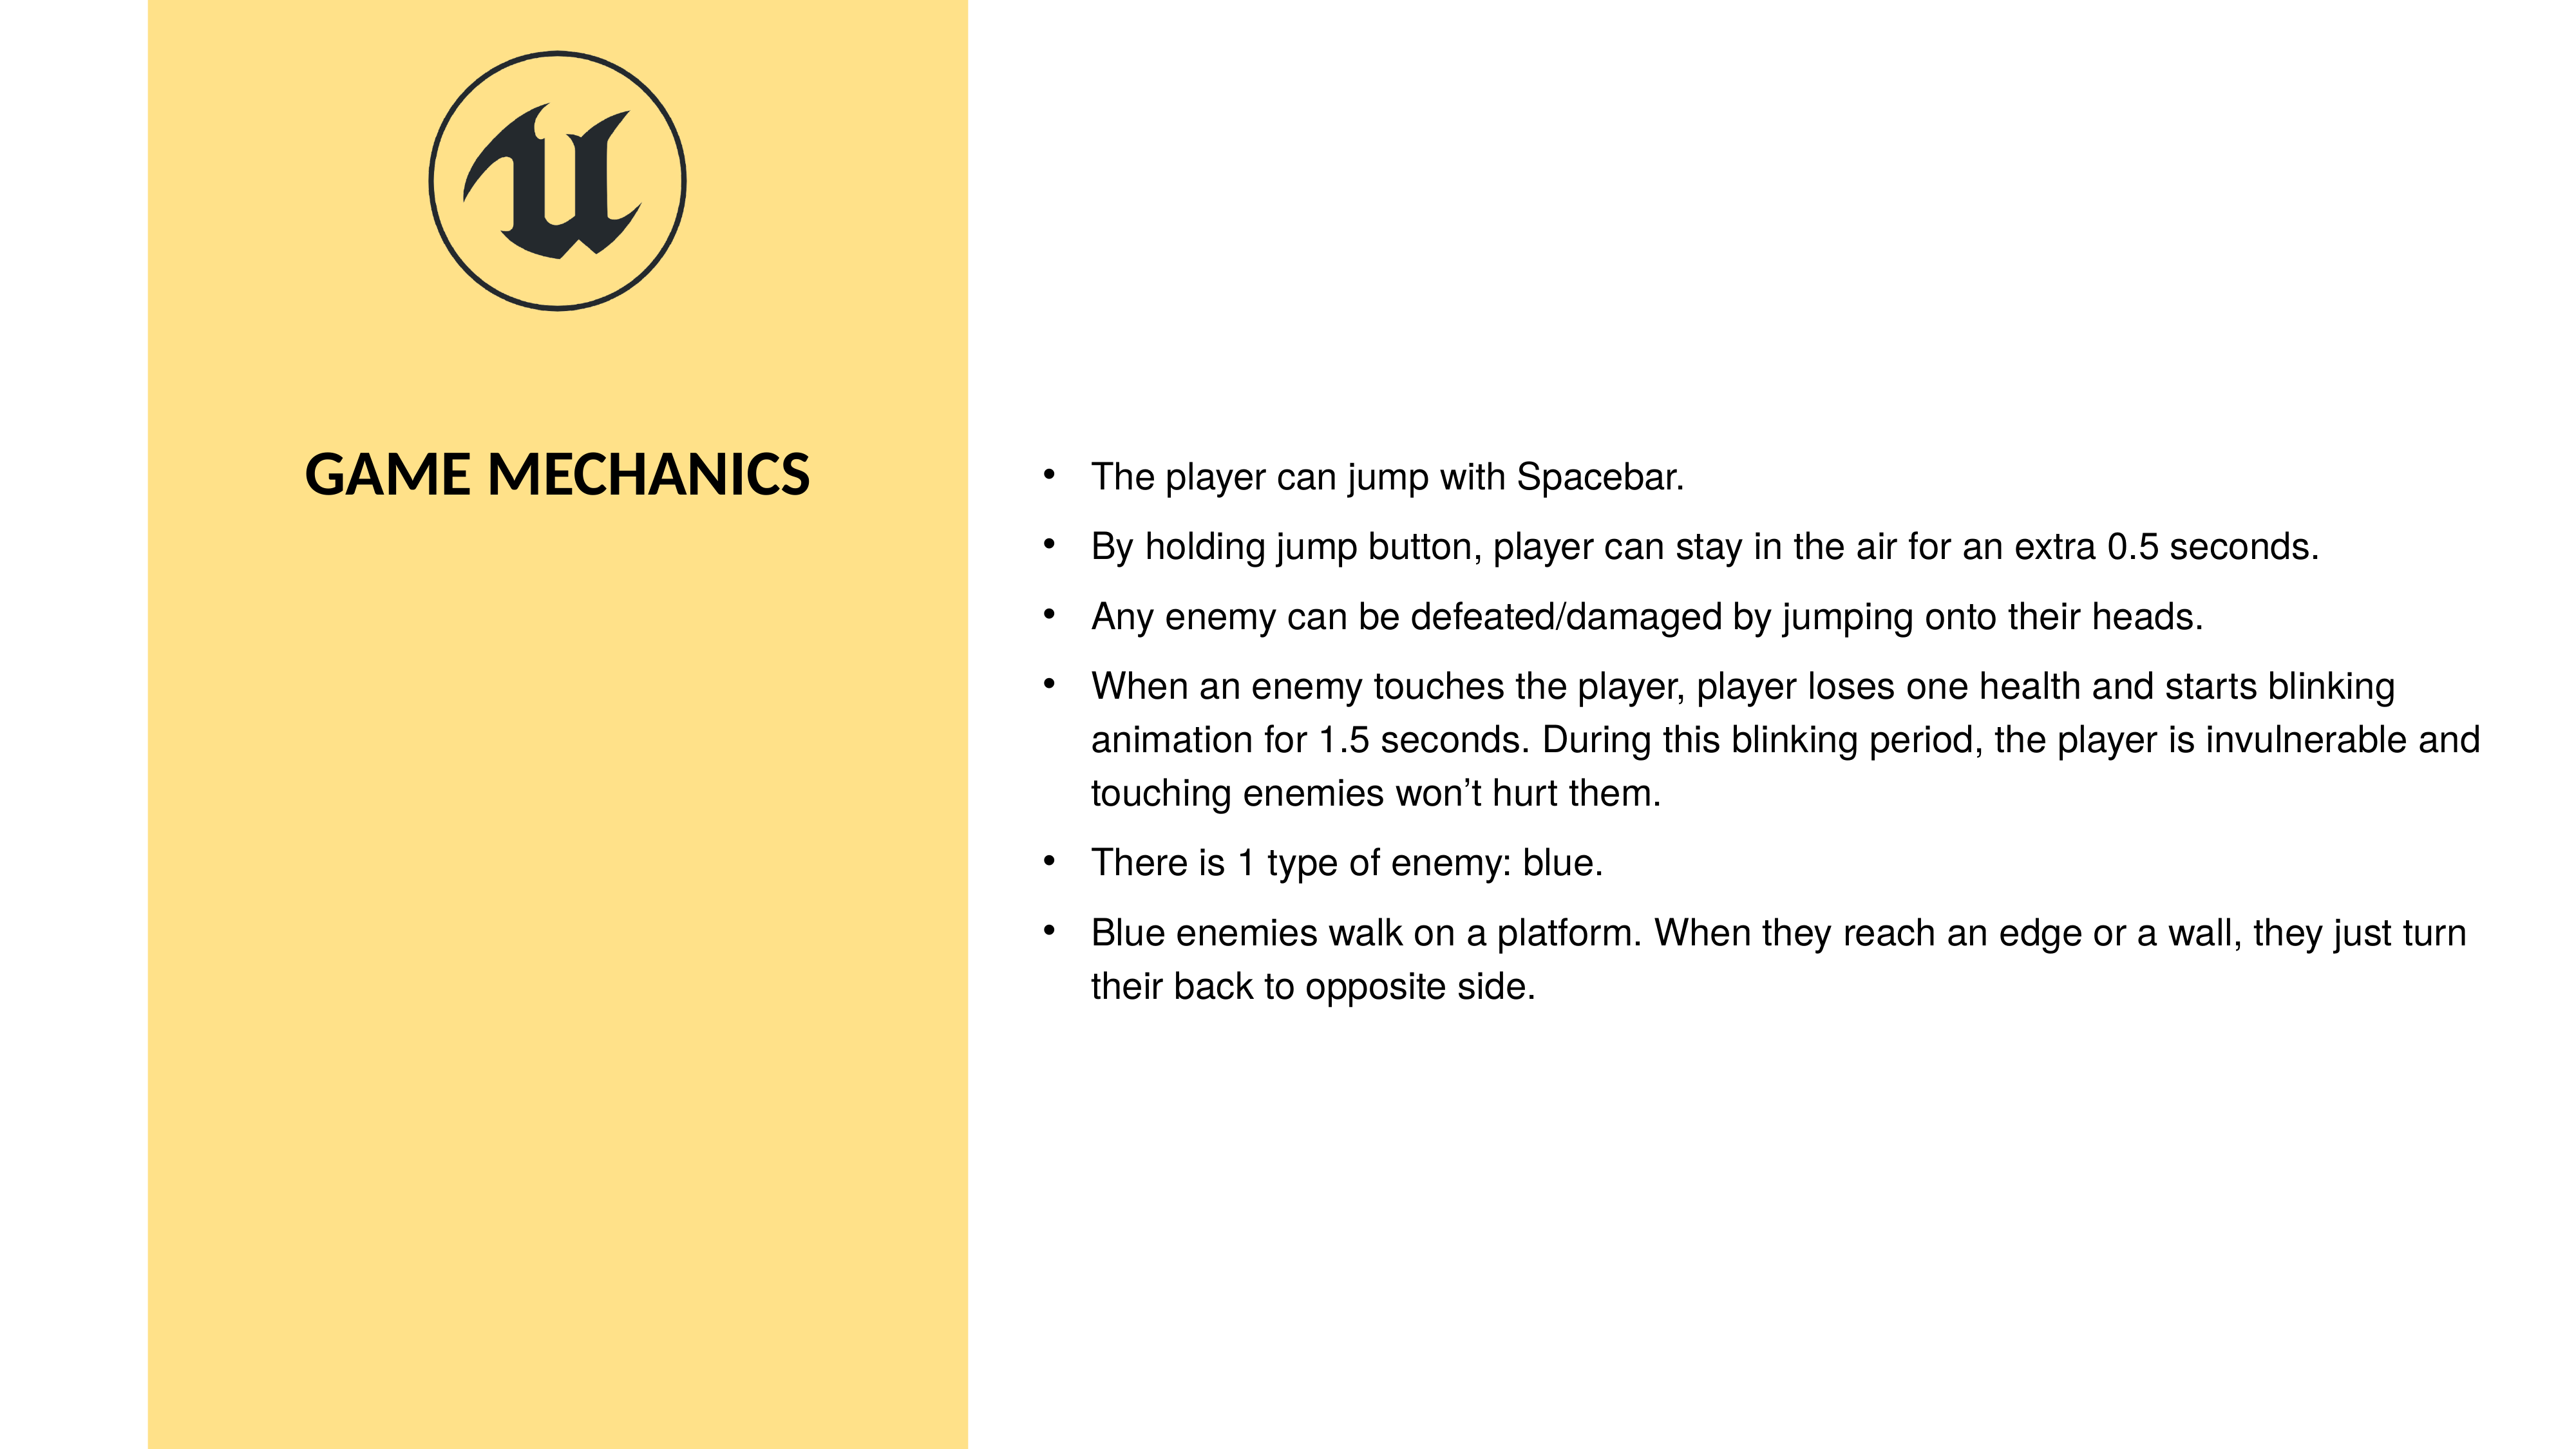

GAME MECHANICS
The player can jump with Spacebar.
By holding jump button, player can stay in the air for an extra 0.5 seconds.
Any enemy can be defeated/damaged by jumping onto their heads.
When an enemy touches the player, player loses one health and starts blinking animation for 1.5 seconds. During this blinking period, the player is invulnerable and touching enemies won’t hurt them.
There is 1 type of enemy: blue.
Blue enemies walk on a platform. When they reach an edge or a wall, they just turn their back to opposite side.